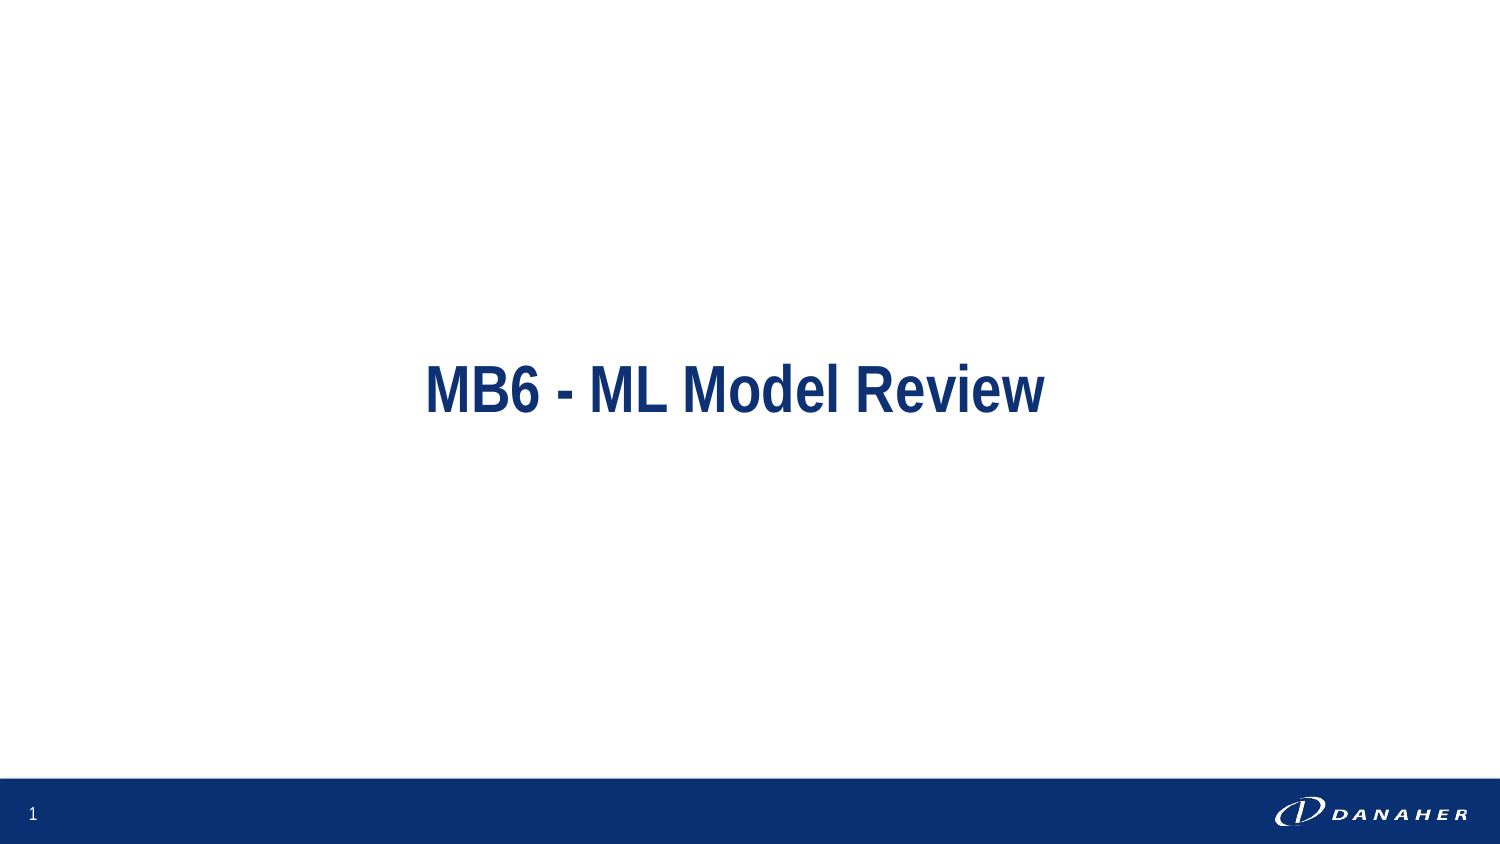

# MB6 - ML Model Review
1